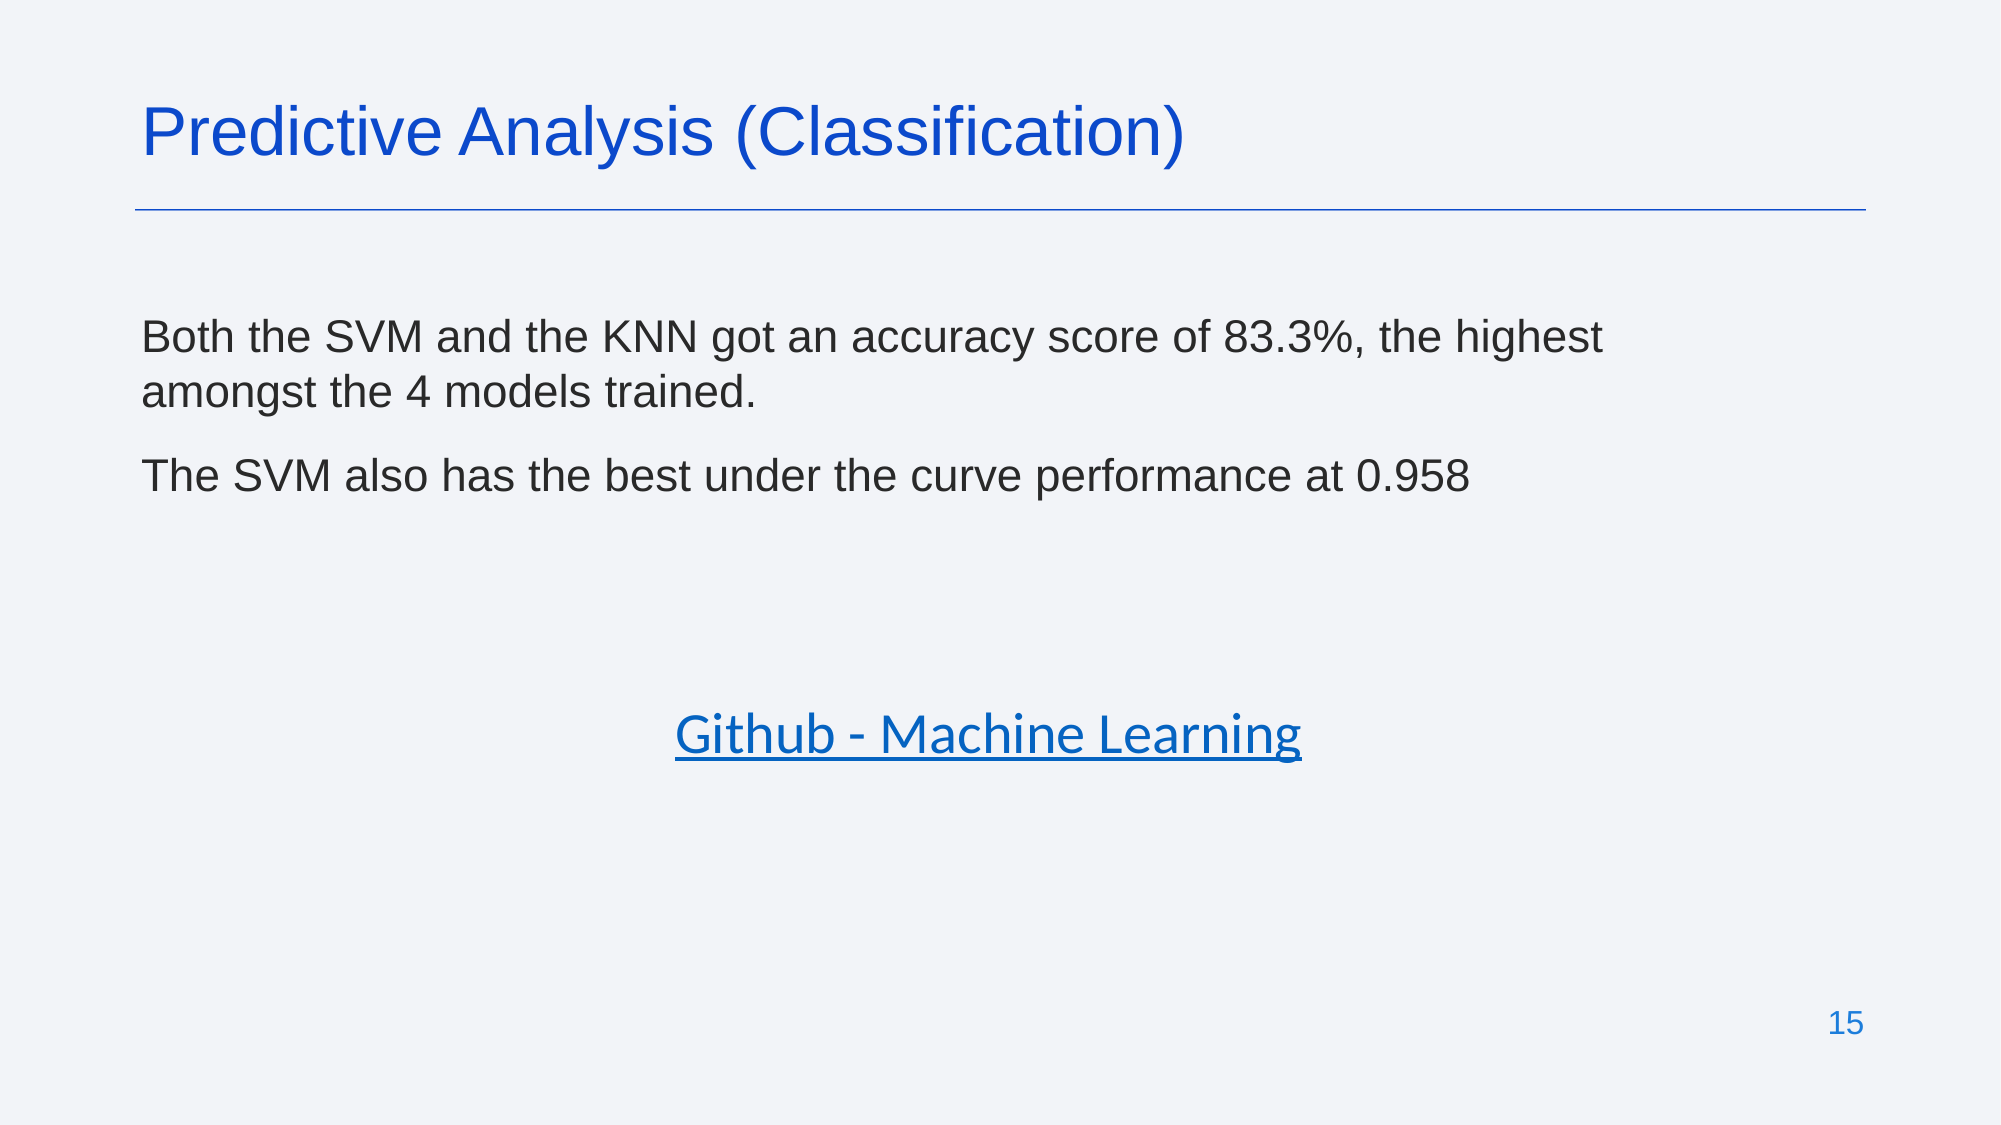

Predictive Analysis (Classification)
Both the SVM and the KNN got an accuracy score of 83.3%, the highest amongst the 4 models trained.
The SVM also has the best under the curve performance at 0.958

Github - Machine Learning
15